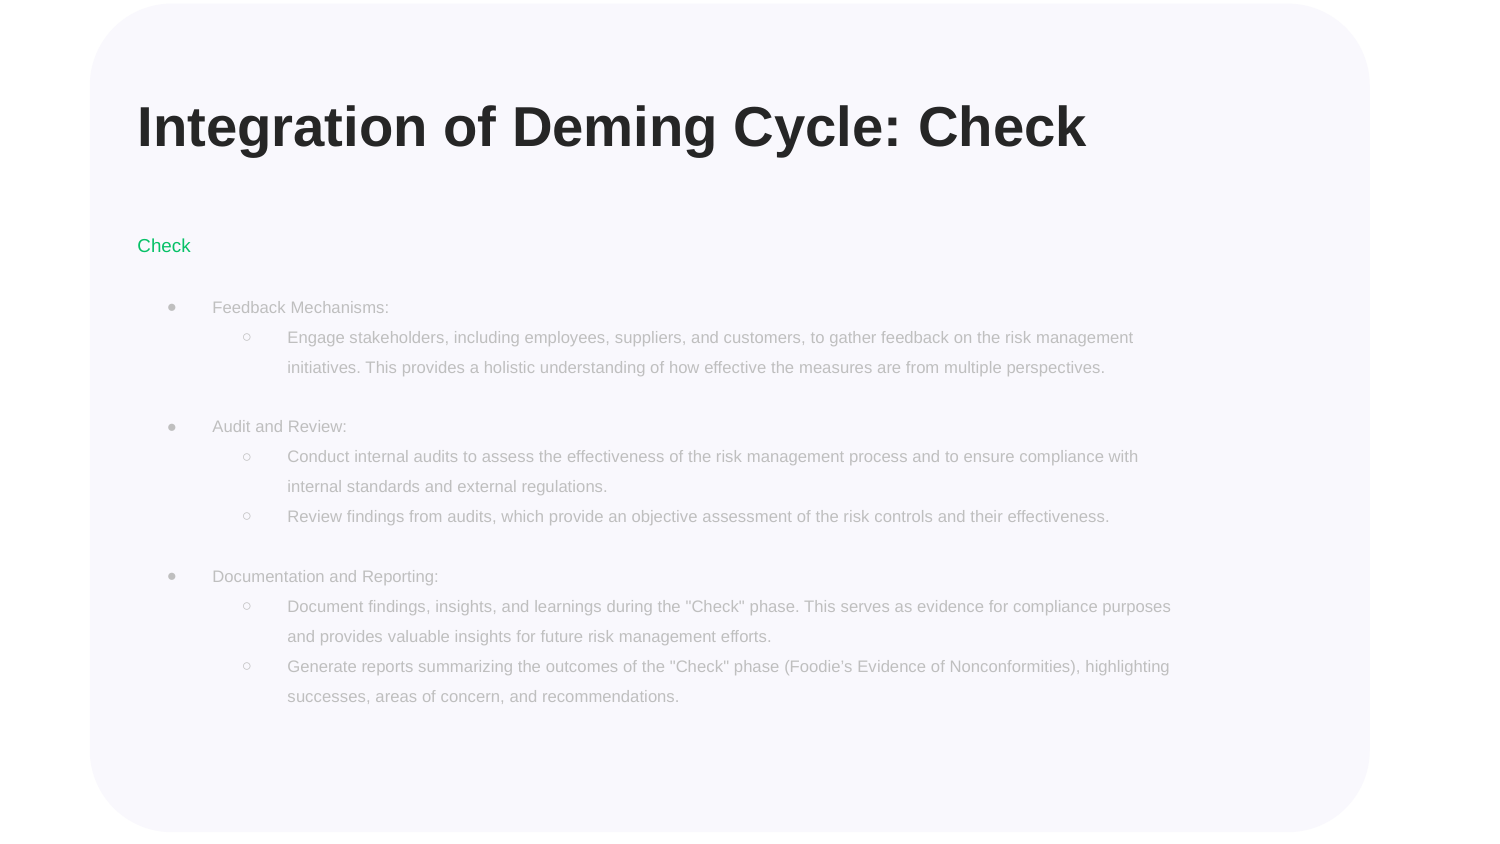

Integration of Deming Cycle: Check

Feedback Mechanisms:
Engage stakeholders, including employees, suppliers, and customers, to gather feedback on the risk management initiatives. This provides a holistic understanding of how effective the measures are from multiple perspectives.

Audit and Review:
Conduct internal audits to assess the effectiveness of the risk management process and to ensure compliance with internal standards and external regulations.
Review findings from audits, which provide an objective assessment of the risk controls and their effectiveness.

Documentation and Reporting:
Document findings, insights, and learnings during the "Check" phase. This serves as evidence for compliance purposes and provides valuable insights for future risk management efforts.
Generate reports summarizing the outcomes of the "Check" phase (Foodie’s Evidence of Nonconformities), highlighting successes, areas of concern, and recommendations.

Check